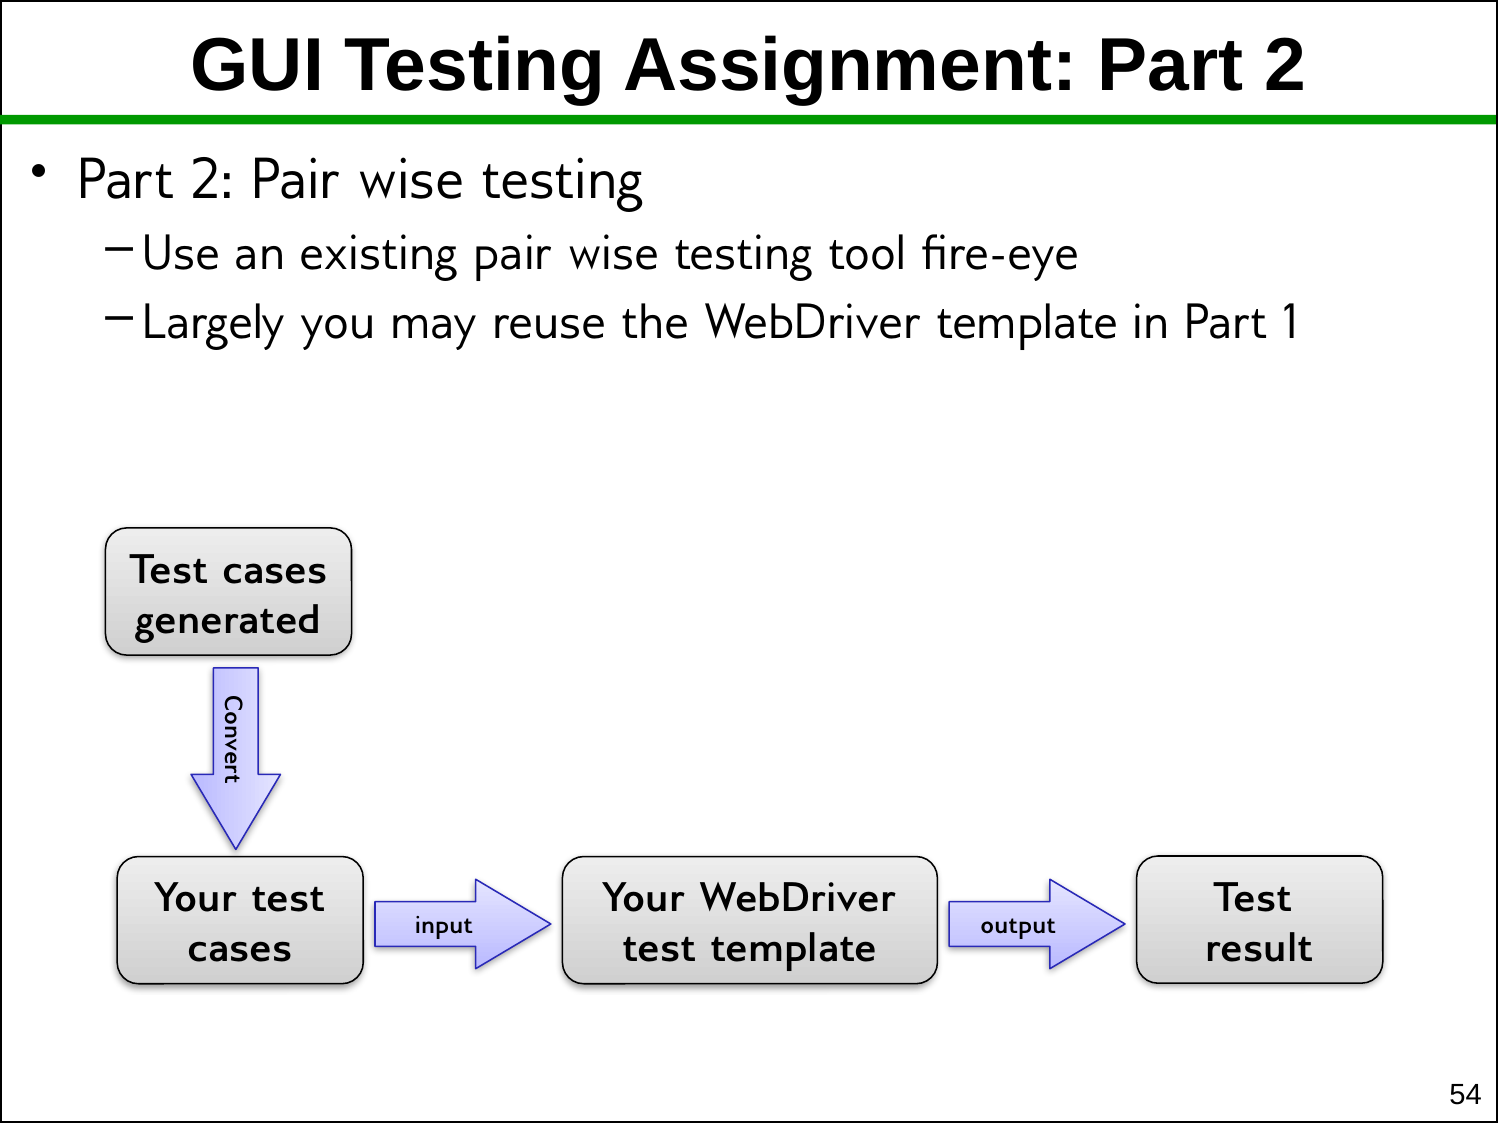

# GUI Testing Assignment: Part 2
Part 2: Pair wise testing
Use an existing pair wise testing tool fire-eye
Largely you may reuse the WebDriver template in Part 1

Test cases generated
Convert
Test
result
Your test cases
Your WebDriver test template
input
output
54